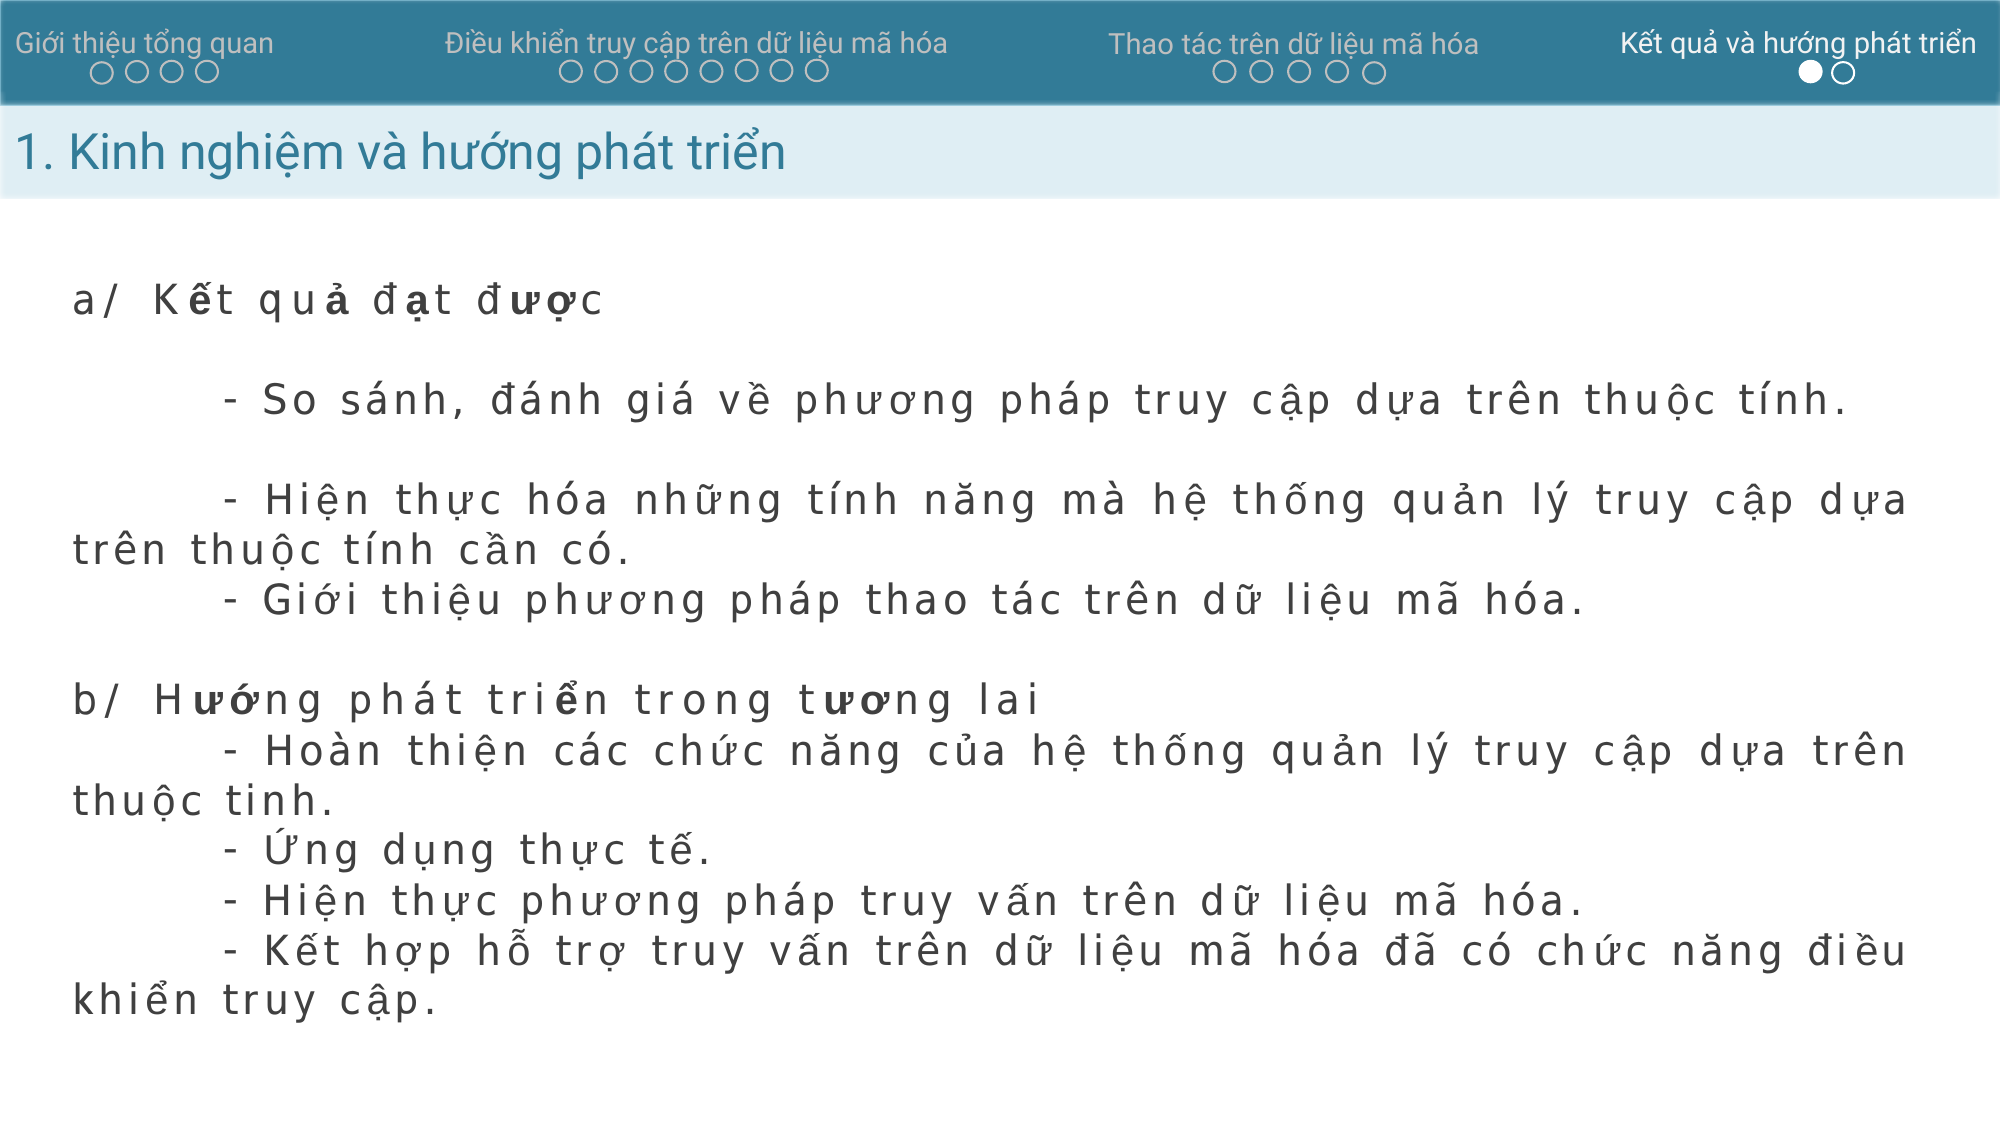

Điều khiển truy cập trên dữ liệu mã hóa

Kết quả và hướng phát triển

Giới thiệu tổng quan

Thao tác trên dữ liệu mã hóa

1. Kinh nghiệm và hướng phát triển

24
a/ Kết quả đạt được

	- So sánh, đánh giá về phương pháp truy cập dựa trên thuộc tính.

	- Hiện thực hóa những tính năng mà hệ thống quản lý truy cập dựa trên thuộc tính cần có.
	- Giới thiệu phương pháp thao tác trên dữ liệu mã hóa.

b/ Hướng phát triển trong tương lai
	- Hoàn thiện các chức năng của hệ thống quản lý truy cập dựa trên thuộc tinh.
	- Ứng dụng thực tế.
	- Hiện thực phương pháp truy vấn trên dữ liệu mã hóa.
	- Kết hợp hỗ trợ truy vấn trên dữ liệu mã hóa đã có chức năng điều khiển truy cập.